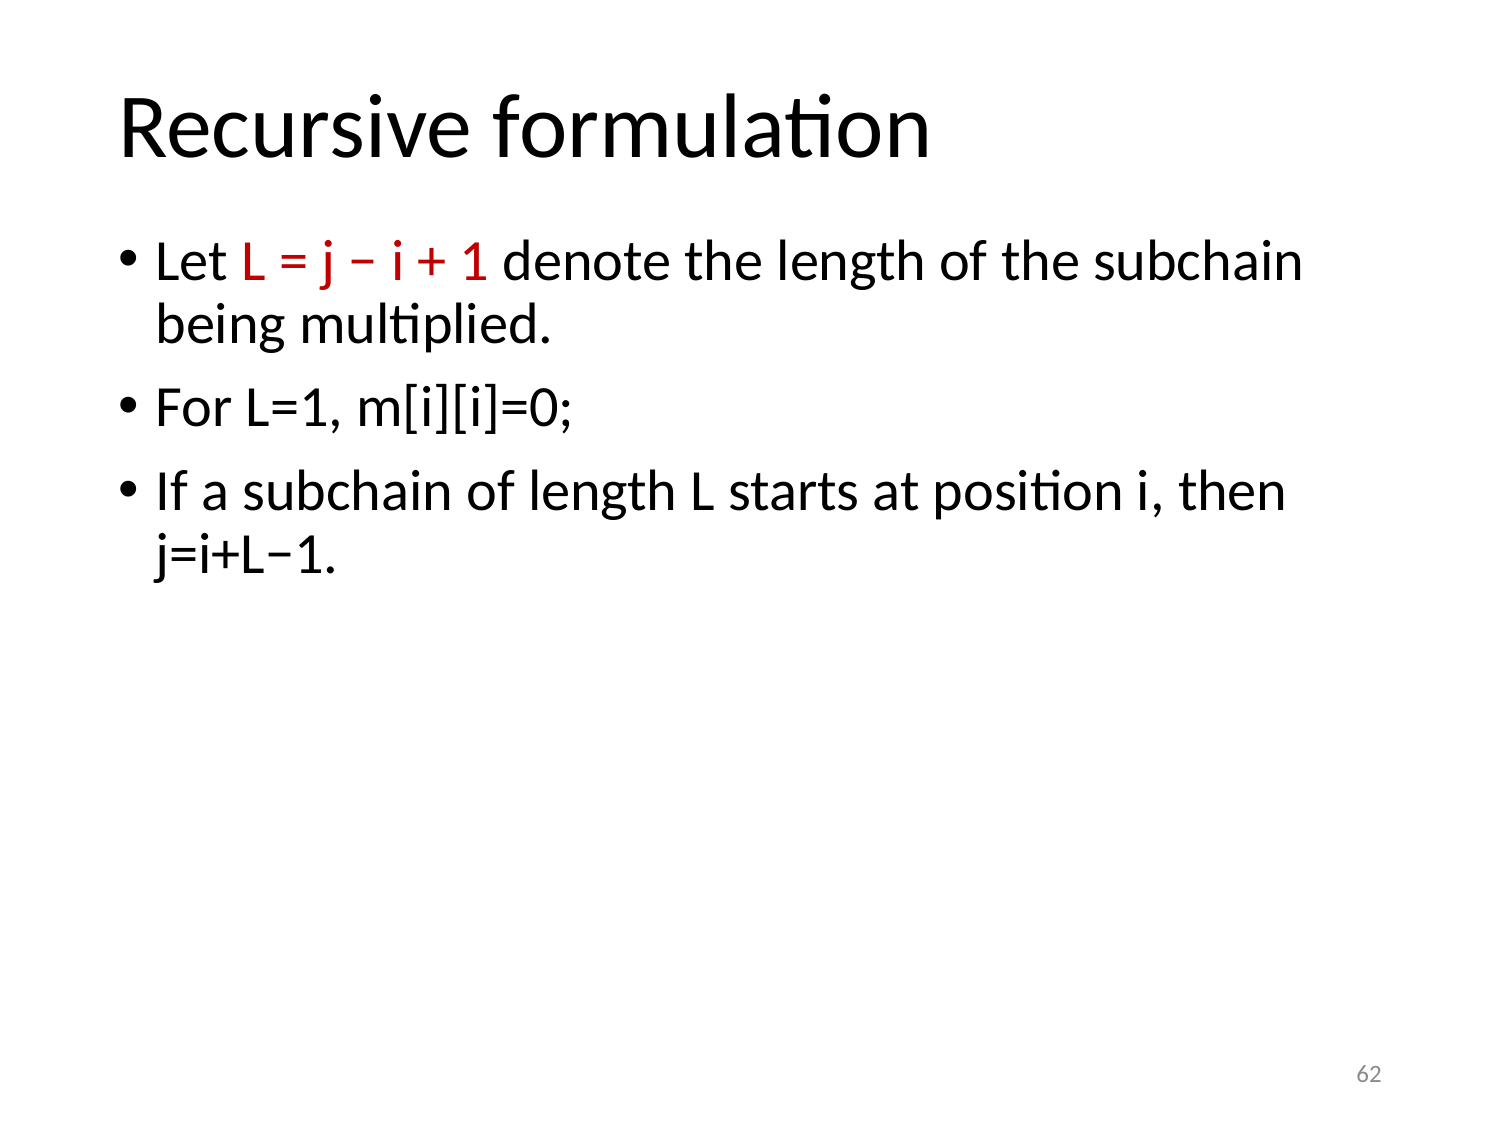

# Recursive formulation
Let L = j − i + 1 denote the length of the subchain being multiplied.
For L=1, m[i][i]=0;
If a subchain of length L starts at position i, then j=i+L−1.

62